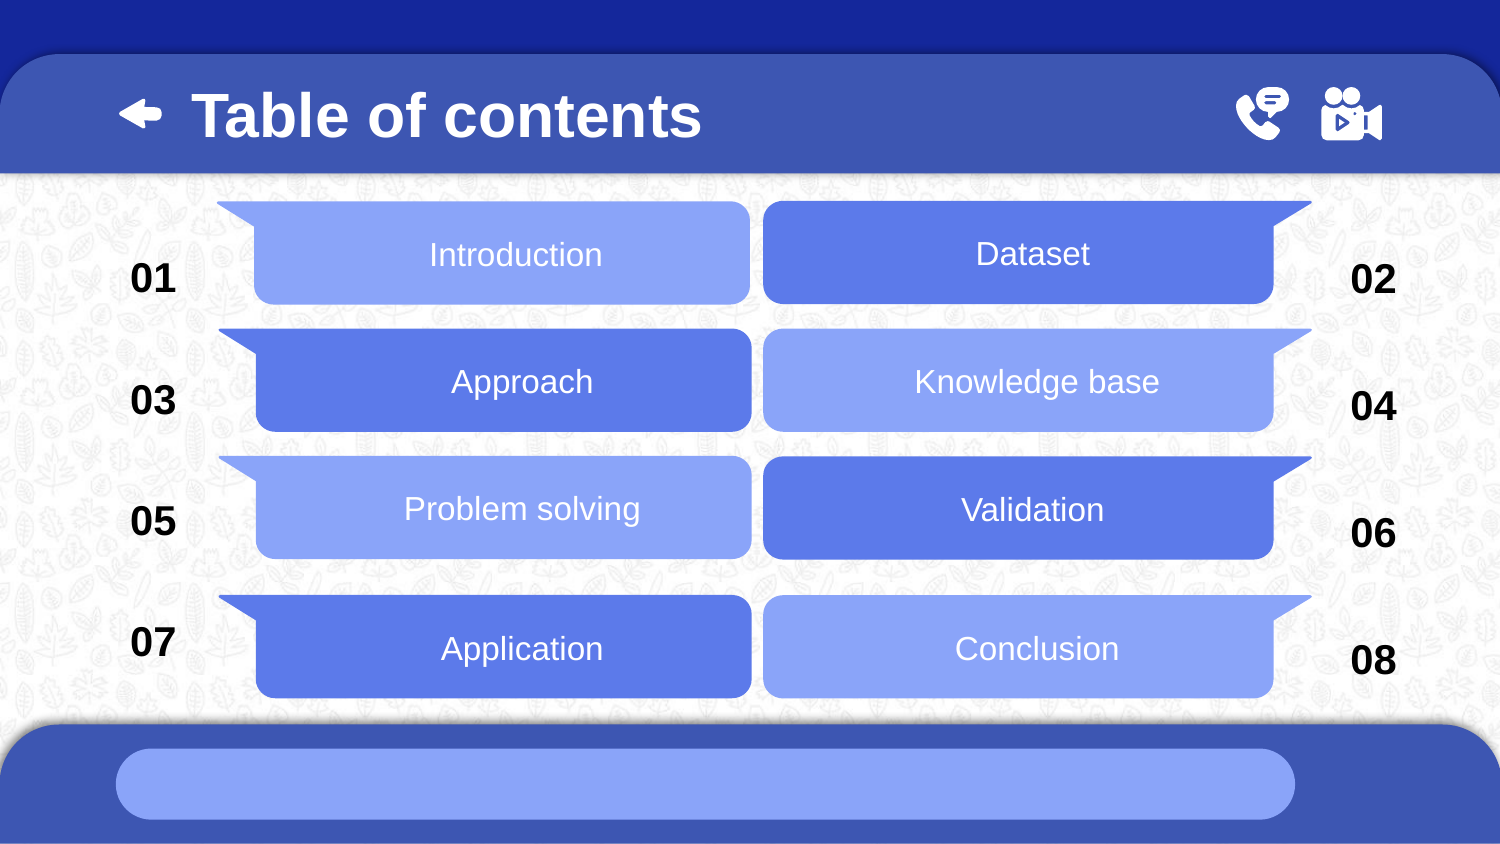

Table of contents

Dataset
Introduction
01
02
03
Approach
Knowledge base
04
05
Problem solving
Validation
06
07
08
Application
Conclusion